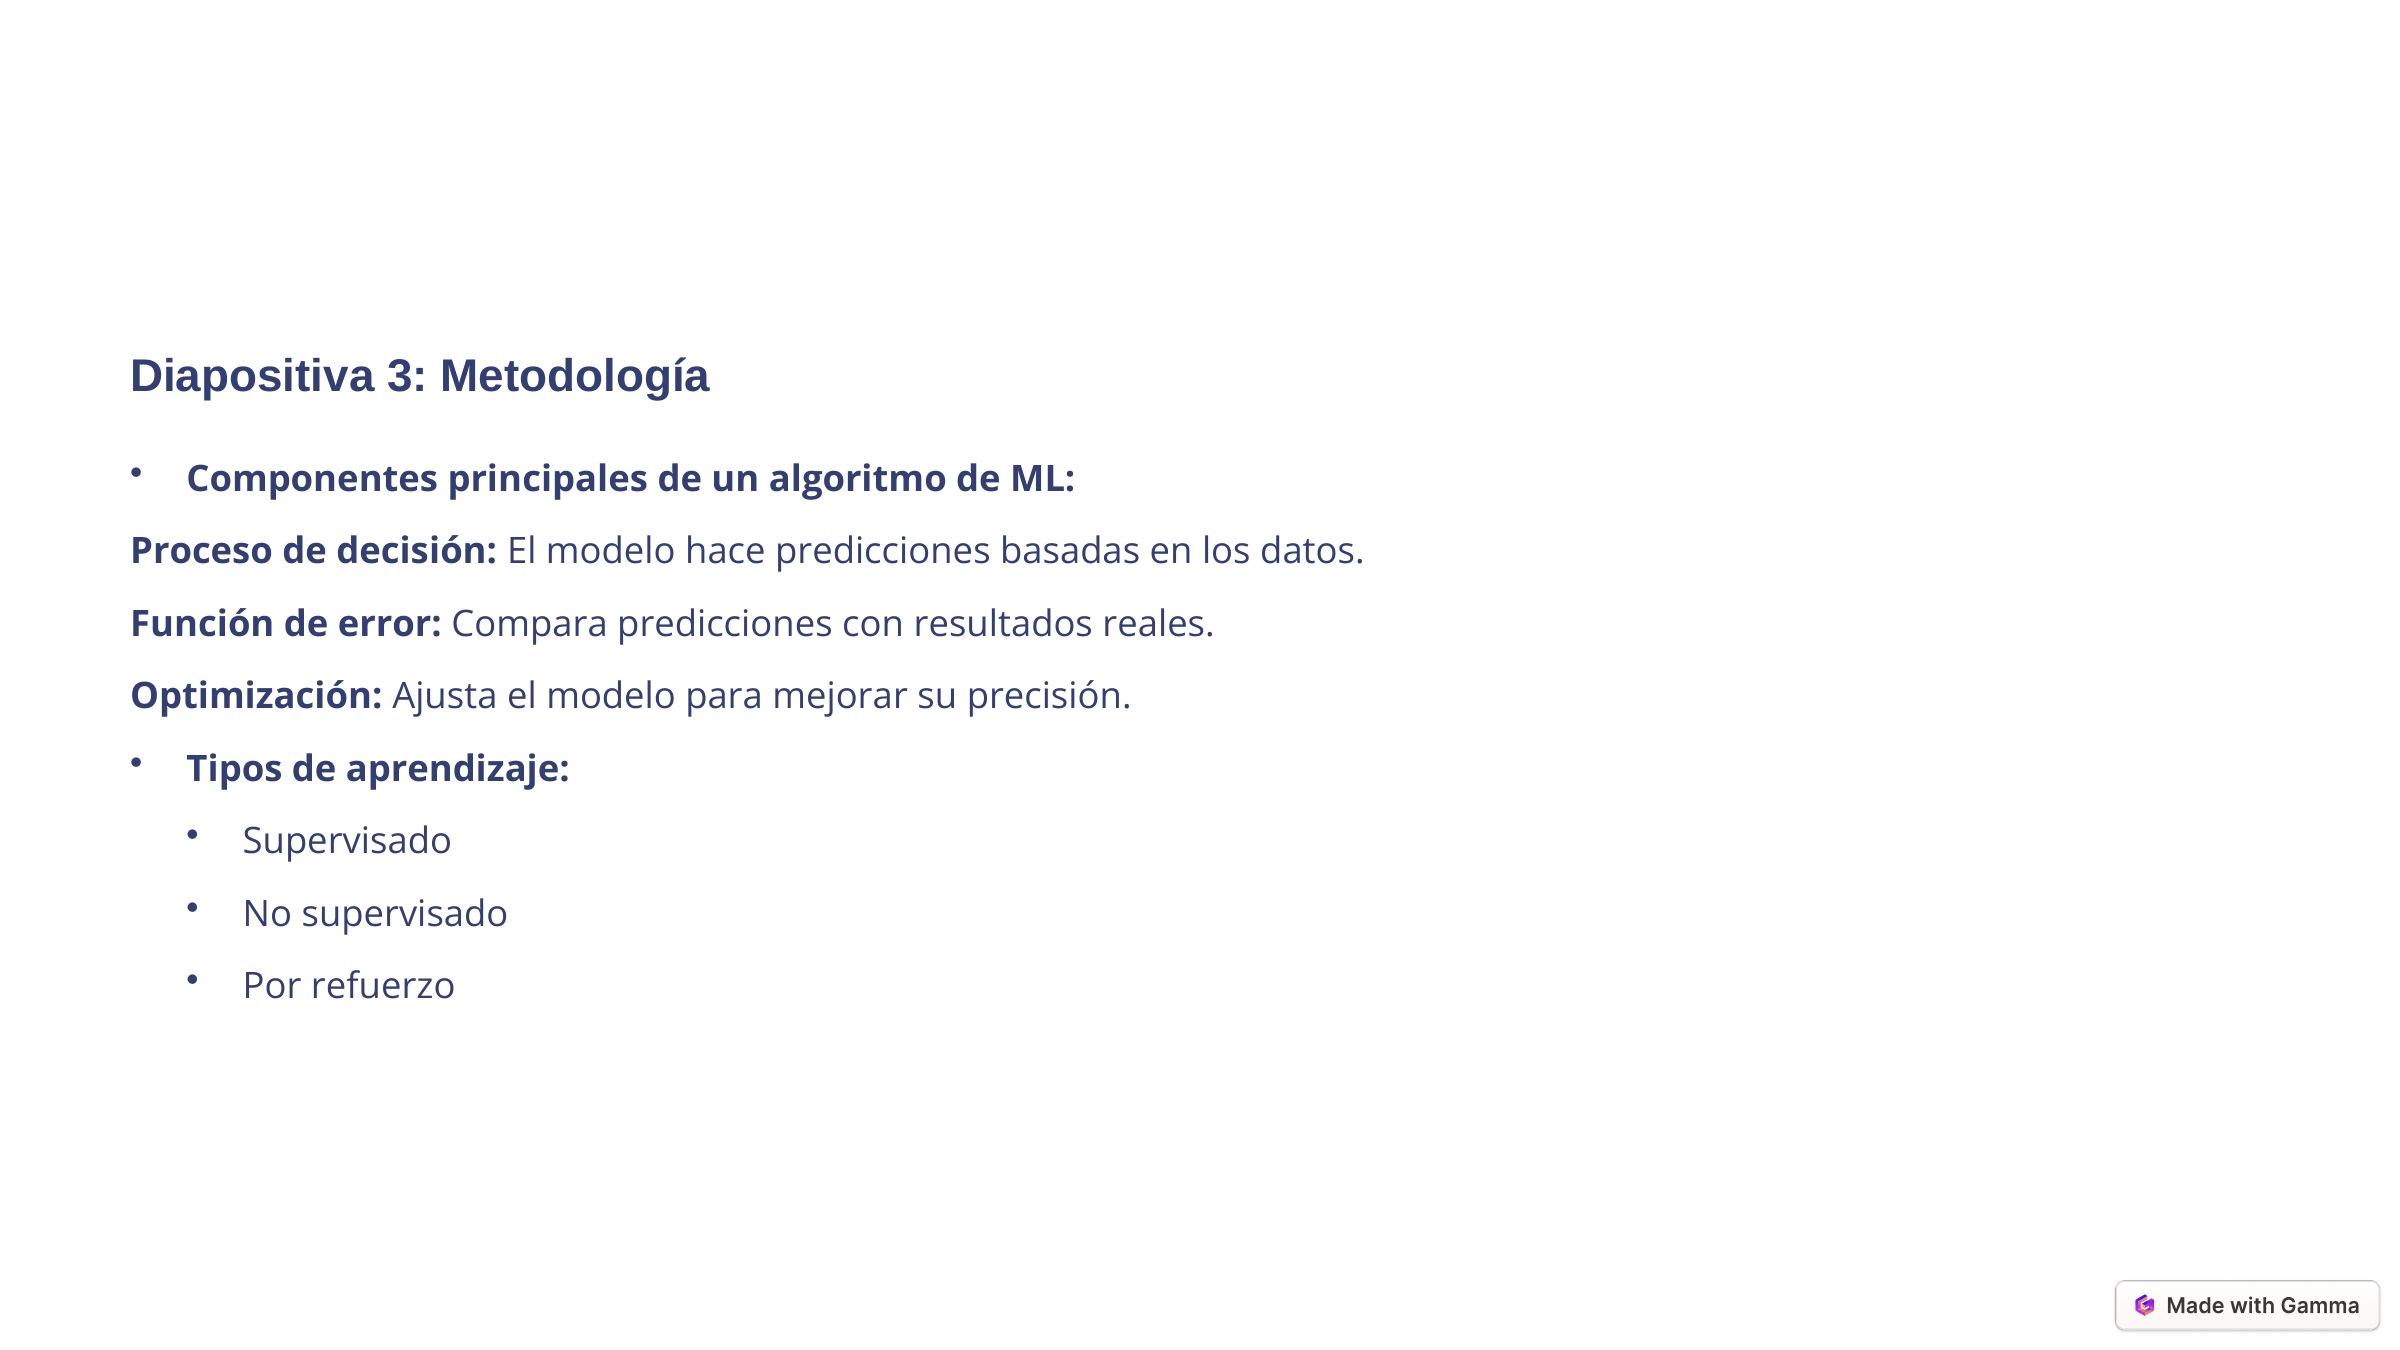

Diapositiva 3: Metodología
Componentes principales de un algoritmo de ML:
Proceso de decisión: El modelo hace predicciones basadas en los datos.
Función de error: Compara predicciones con resultados reales.
Optimización: Ajusta el modelo para mejorar su precisión.
Tipos de aprendizaje:
Supervisado
No supervisado
Por refuerzo